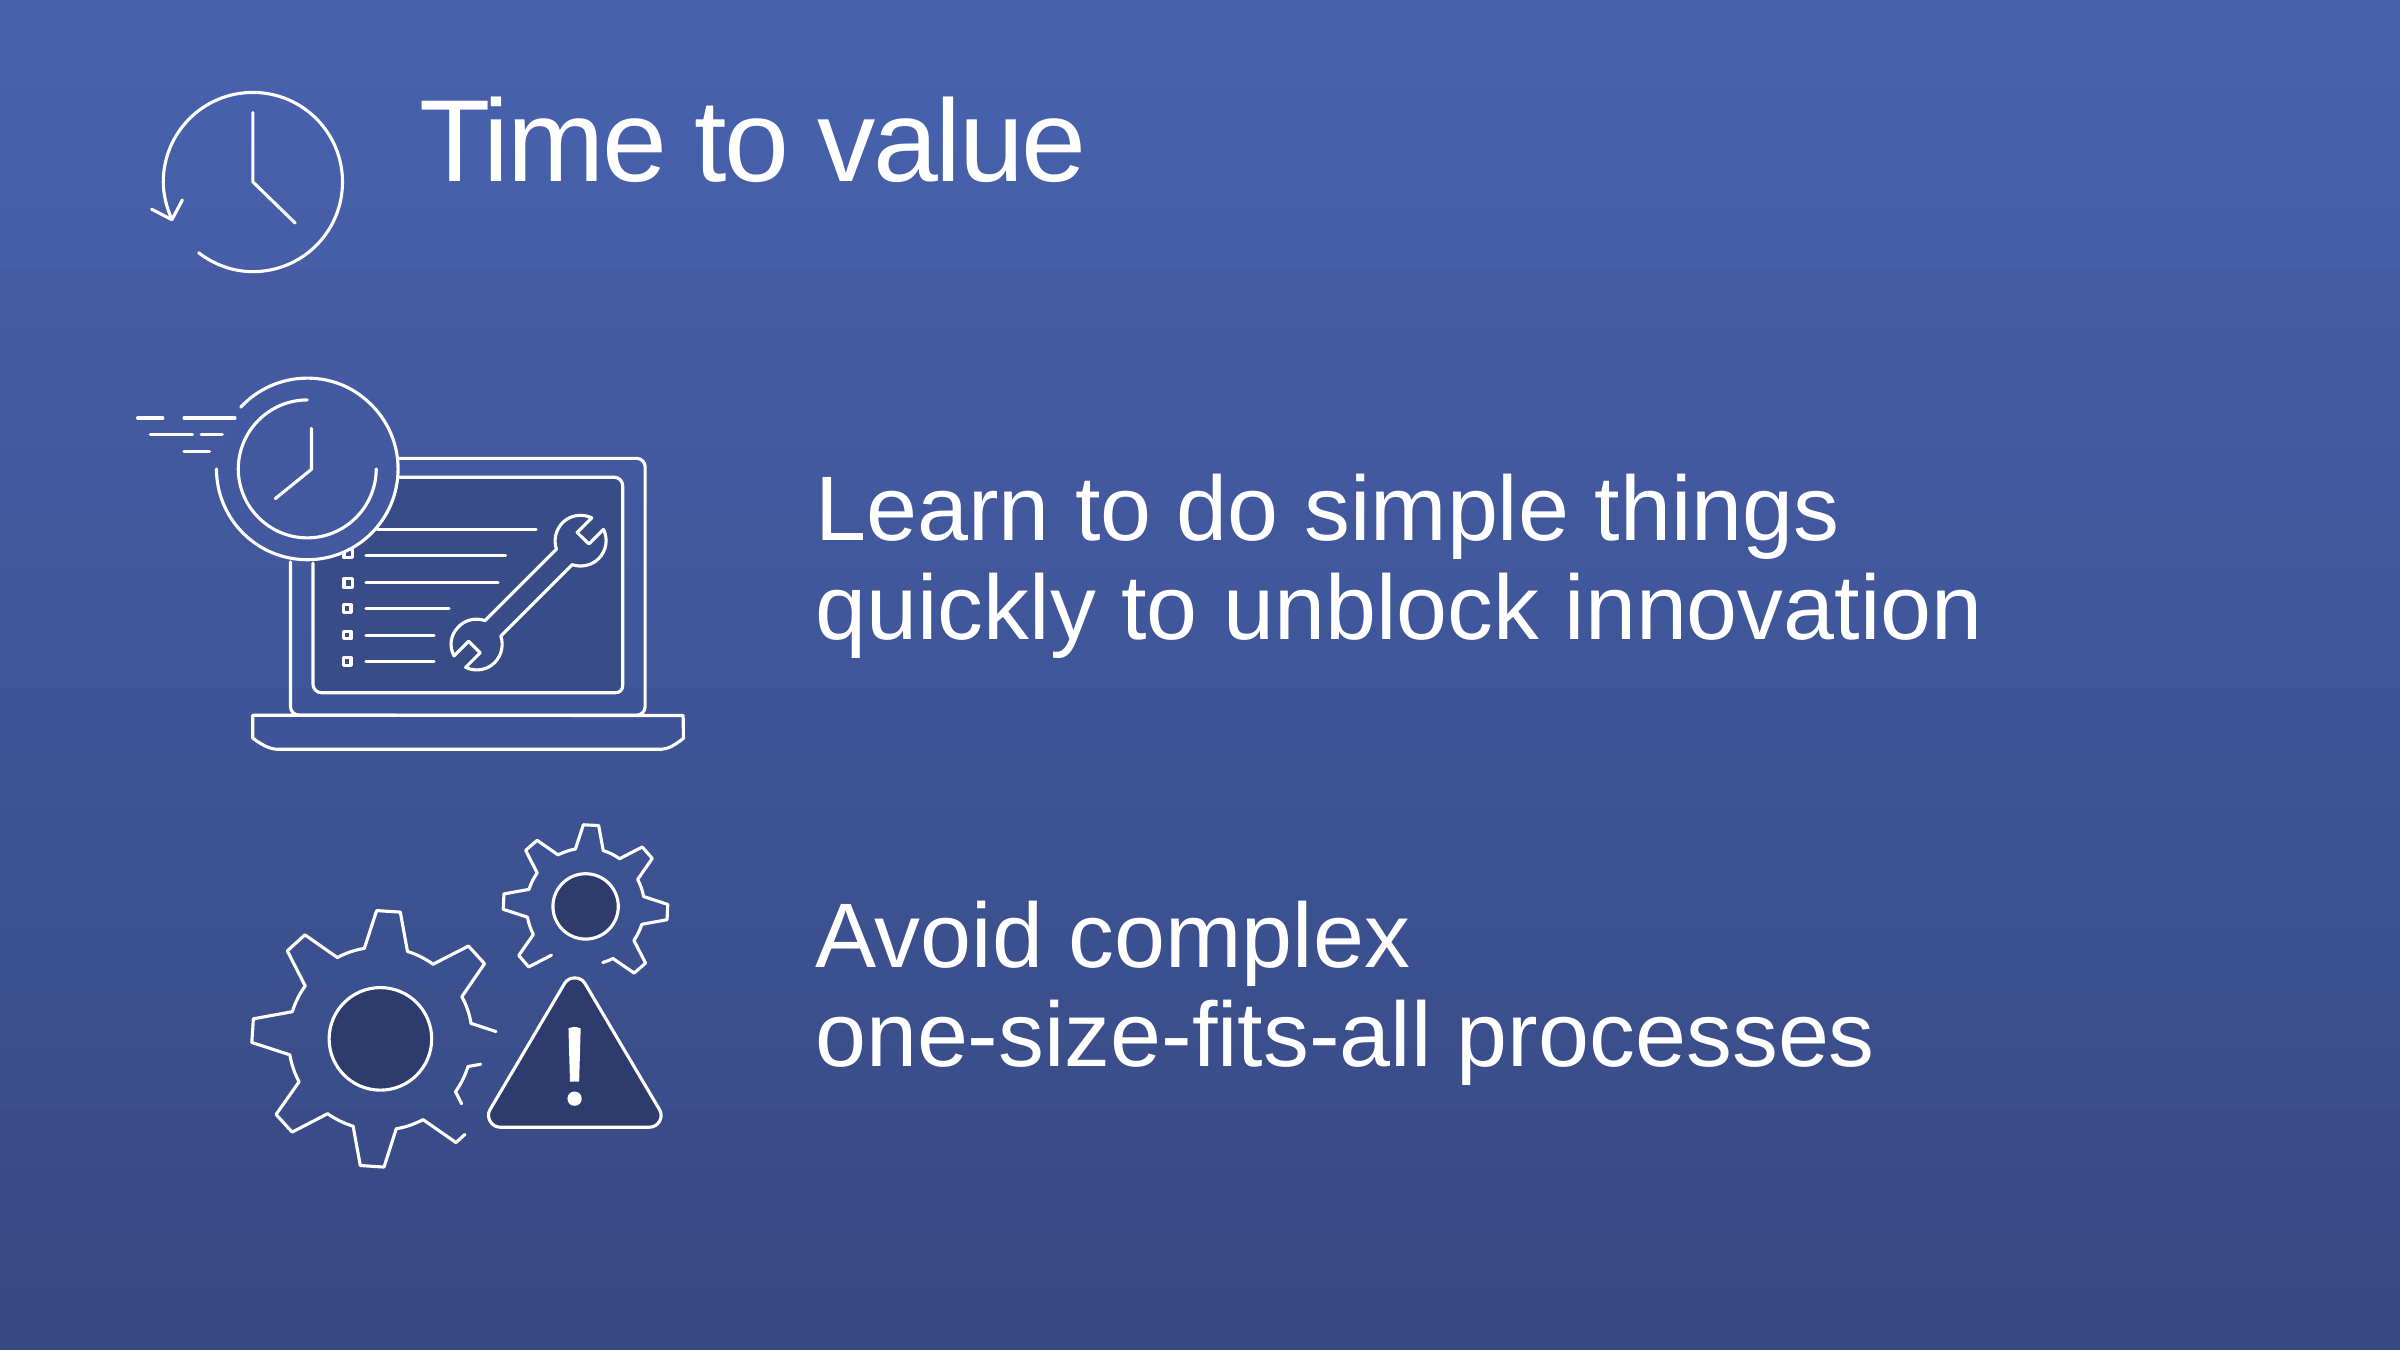

# Time to value

Learn to do simple things quickly to unblock innovation

Avoid complex
one-size-fits-all processes